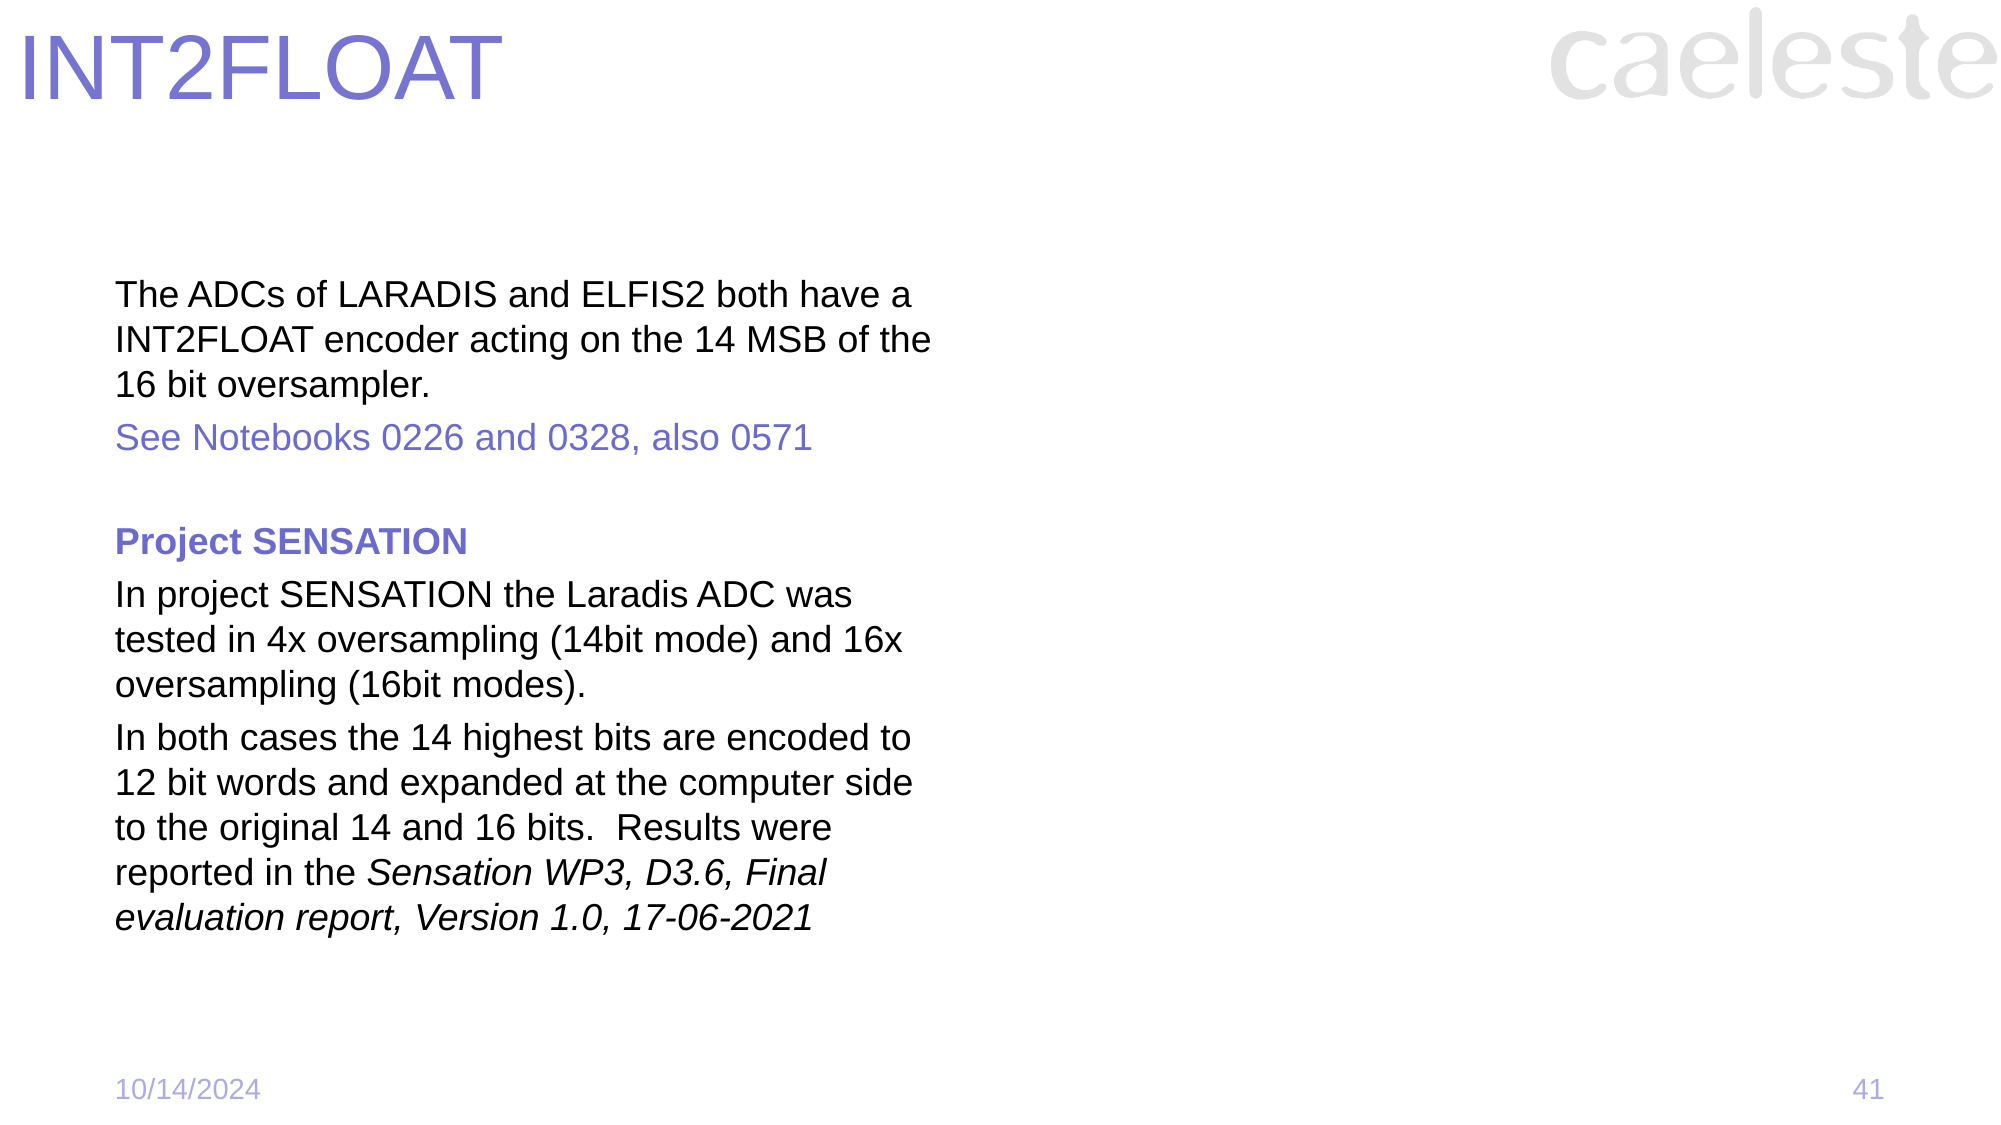

# INT2FLOAT
The ADCs of LARADIS and ELFIS2 both have a INT2FLOAT encoder acting on the 14 MSB of the 16 bit oversampler.
See Notebooks 0226 and 0328, also 0571

Project SENSATION
In project SENSATION the Laradis ADC was tested in 4x oversampling (14bit mode) and 16x oversampling (16bit modes).
In both cases the 14 highest bits are encoded to 12 bit words and expanded at the computer side to the original 14 and 16 bits.  Results were reported in the Sensation WP3, D3.6, Final evaluation report, Version 1.0, 17-06-2021

41
10/14/2024